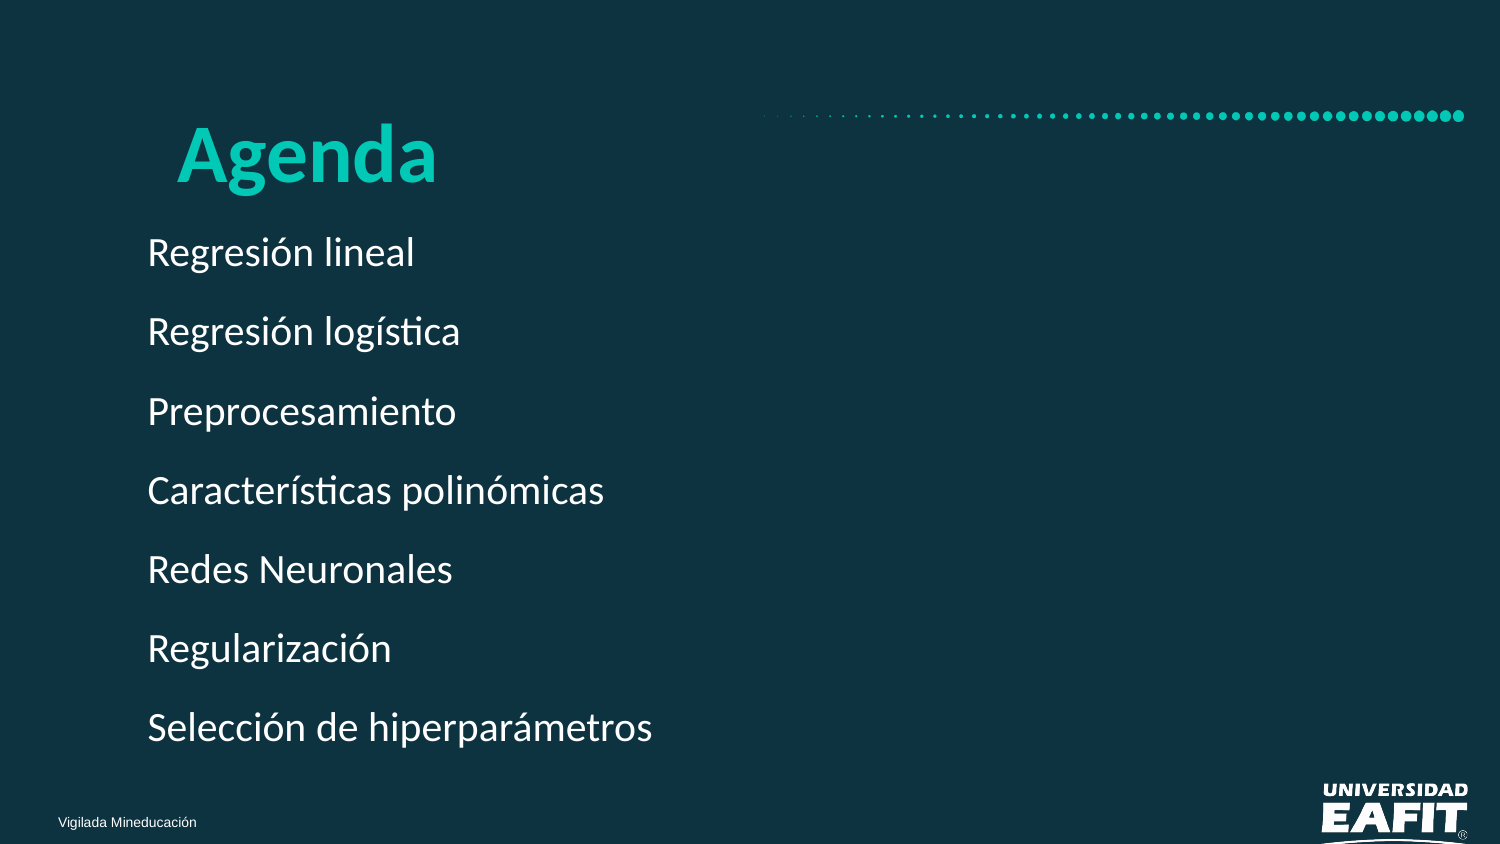

# Agenda
Regresión lineal
Regresión logística
Preprocesamiento
Características polinómicas
Redes Neuronales
Regularización
Selección de hiperparámetros